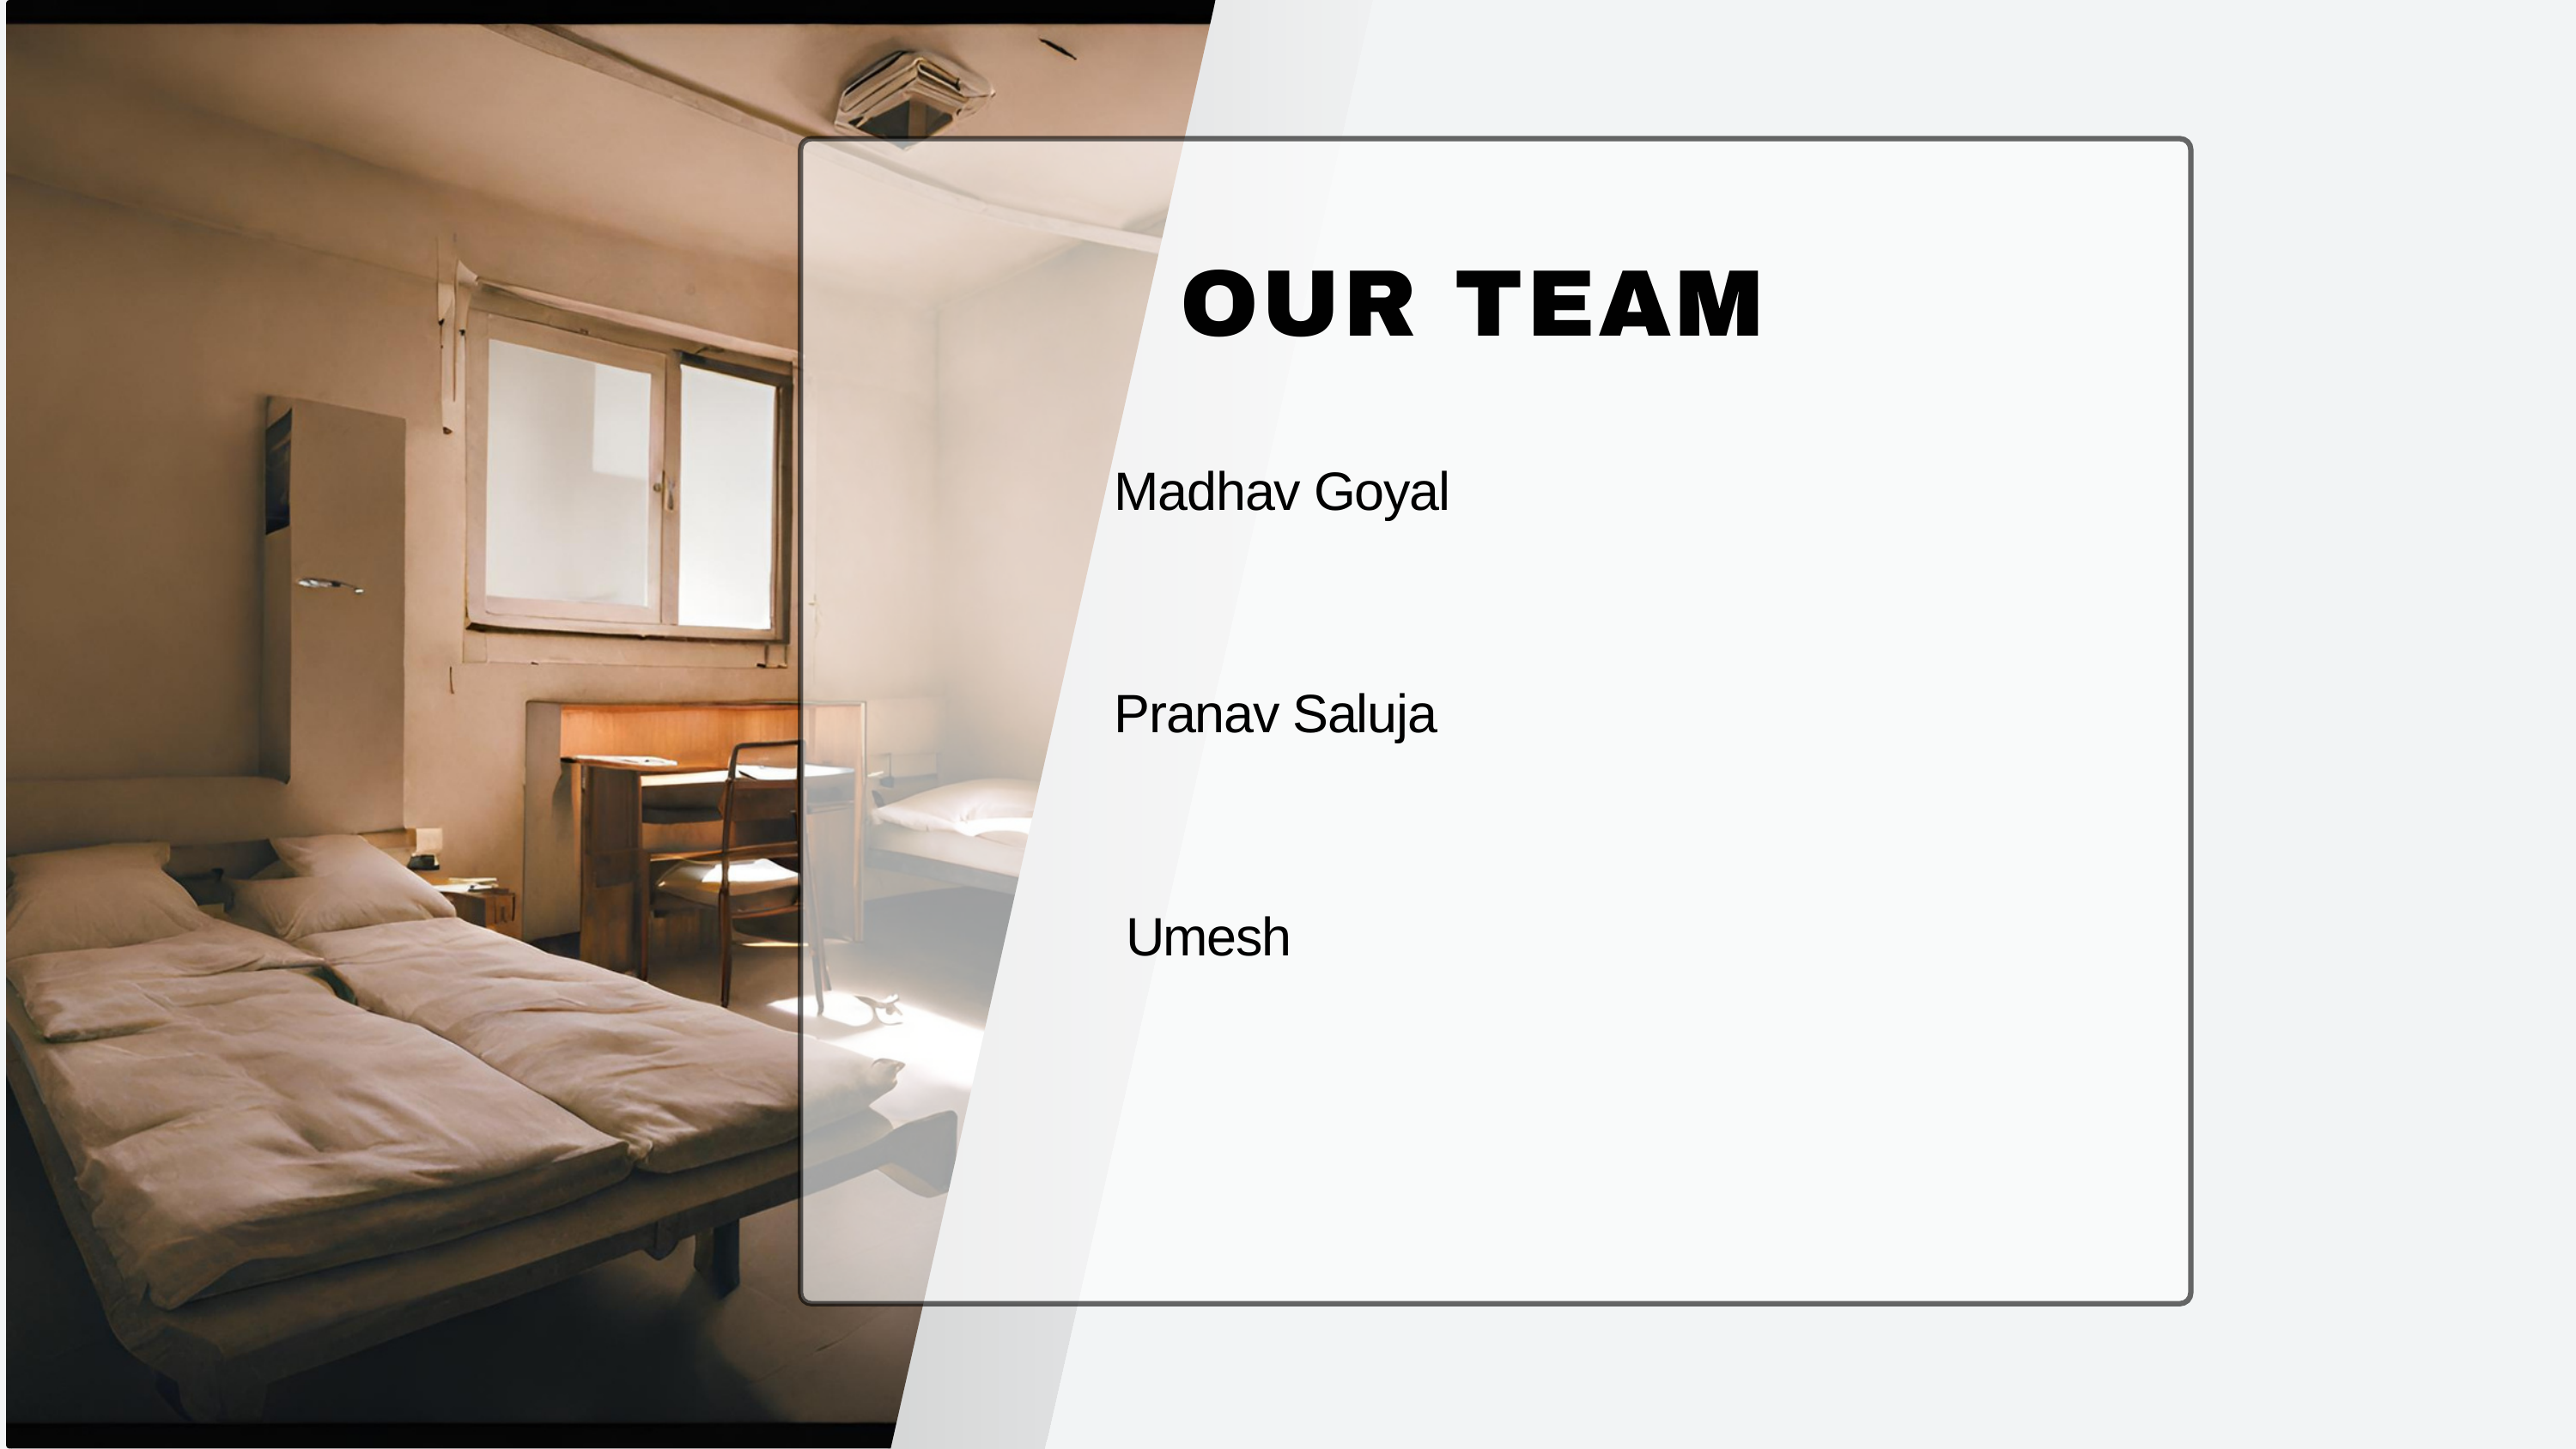

OUR TEAM
Madhav Goyal
Pranav Saluja
Umesh